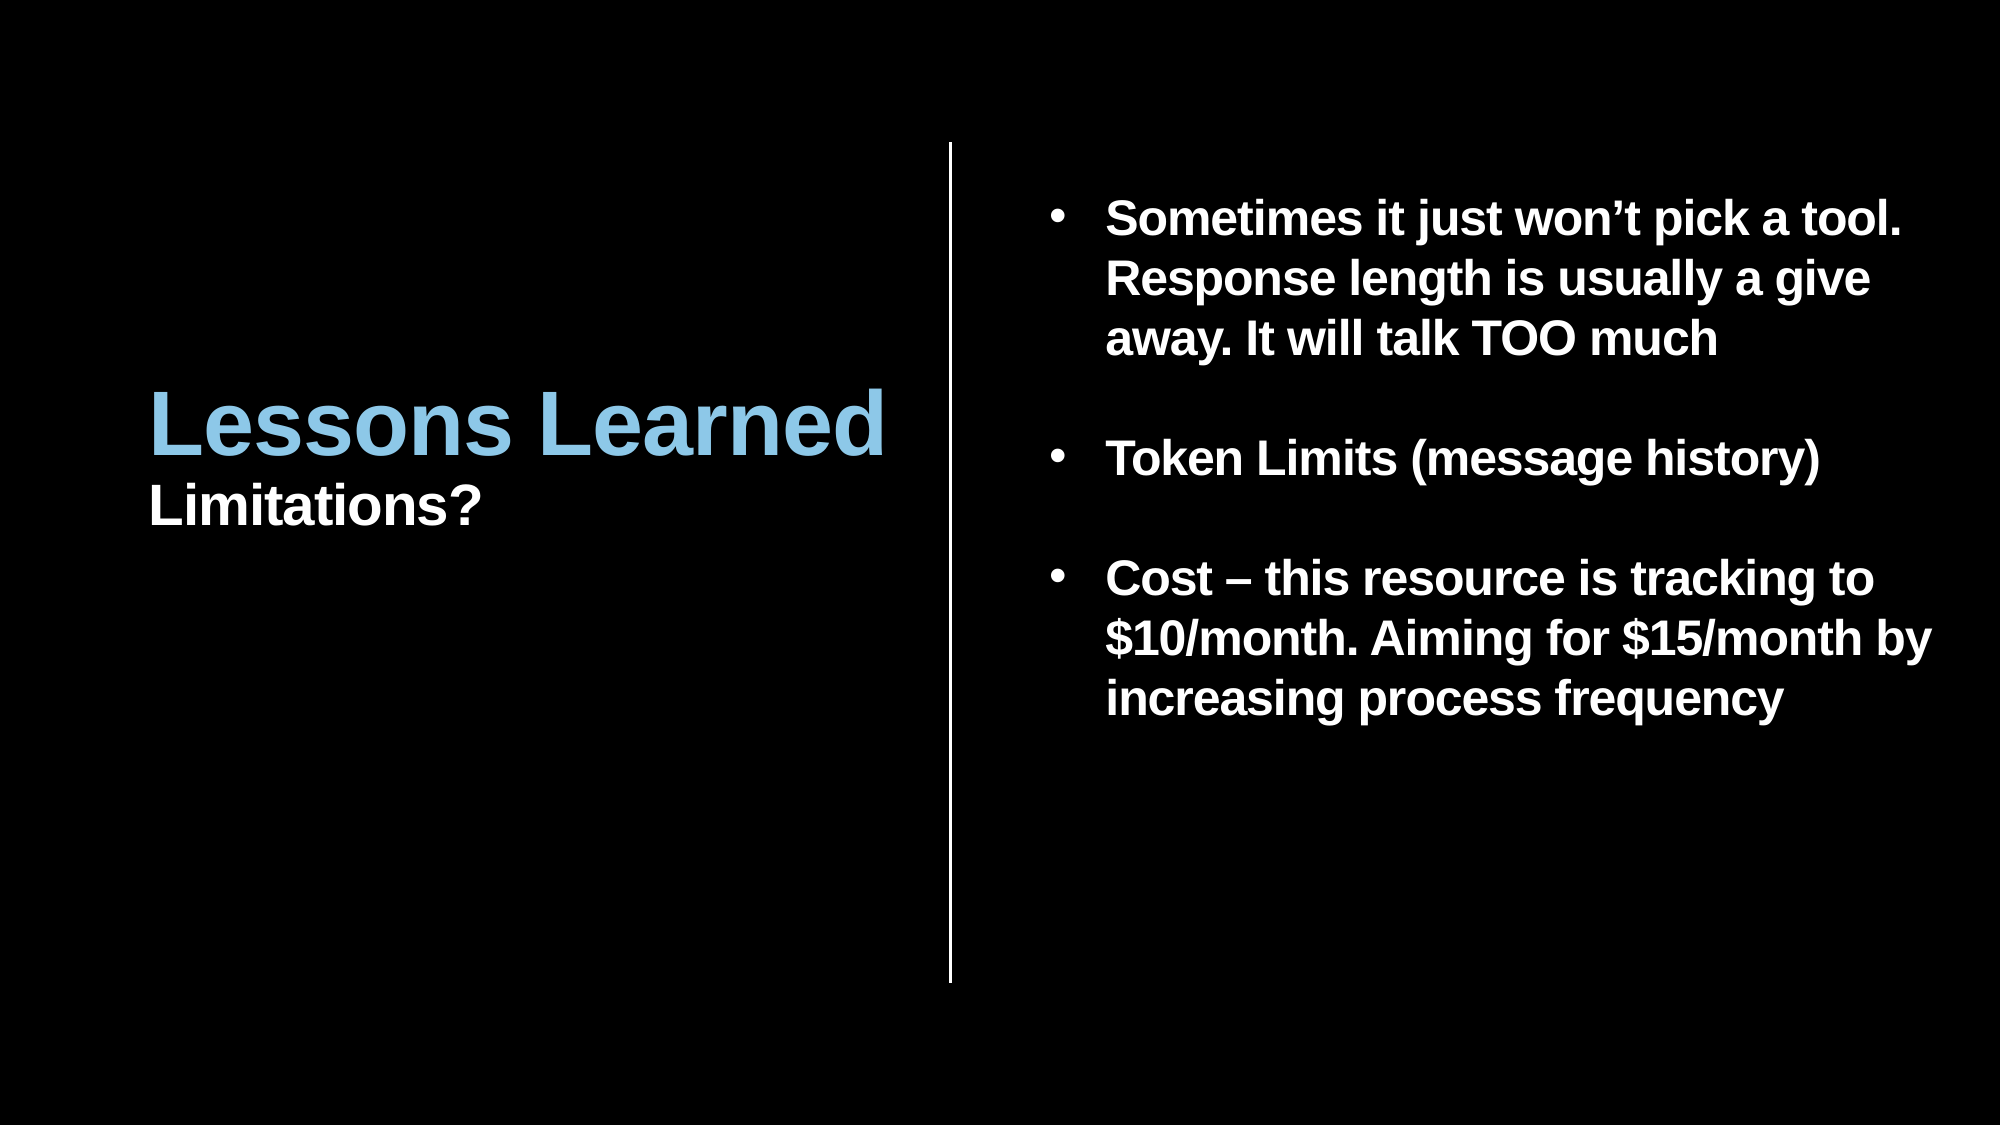

Sometimes it just won’t pick a tool. Response length is usually a give away. It will talk TOO much

Token Limits (message history)

Cost – this resource is tracking to $10/month. Aiming for $15/month by increasing process frequency

Lessons Learned
Limitations?